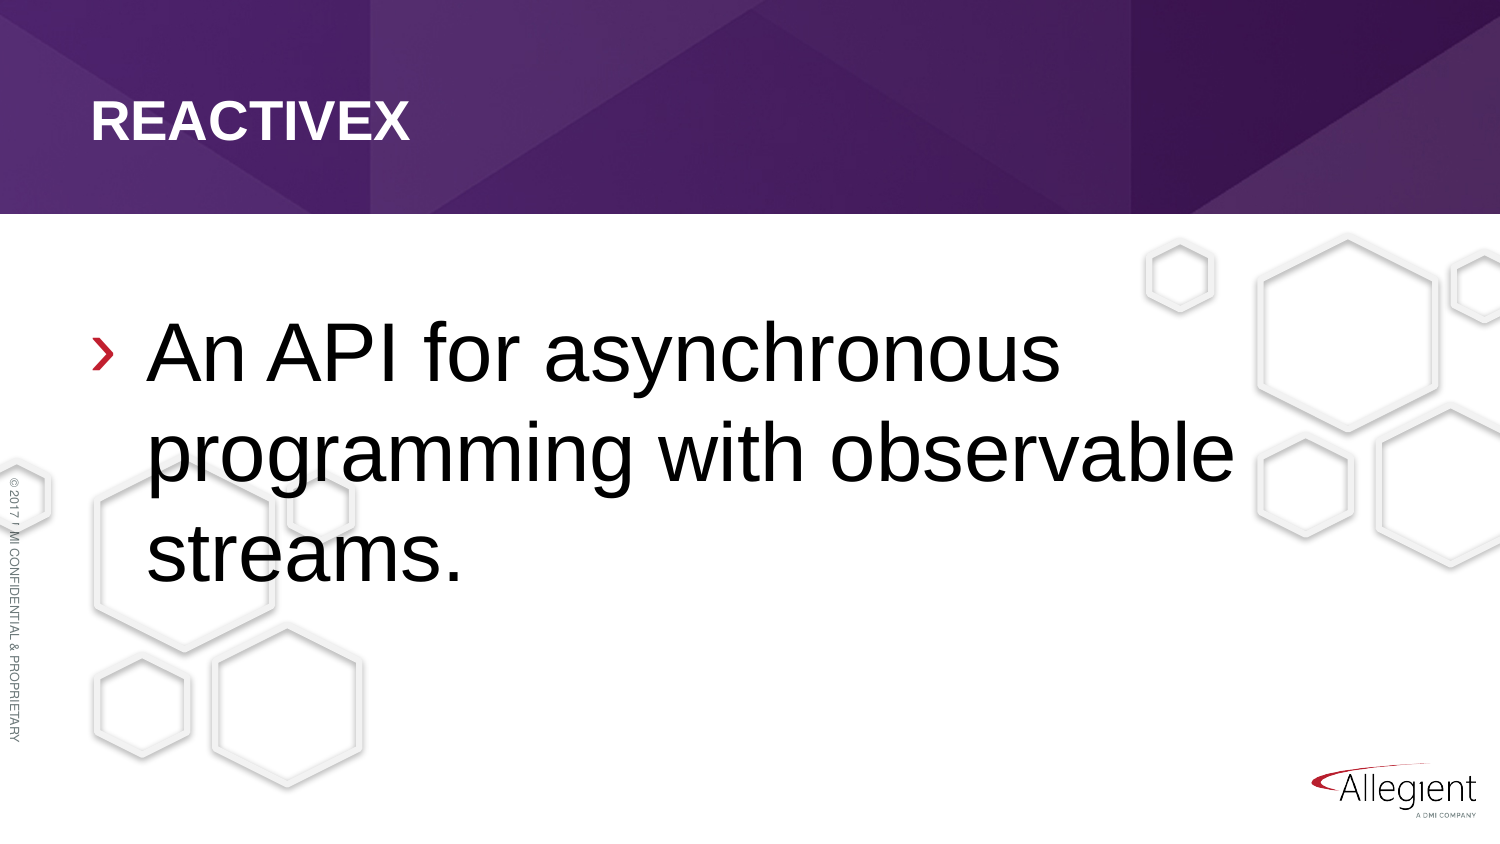

# ReactiveX

An API for asynchronous programming with observable streams.